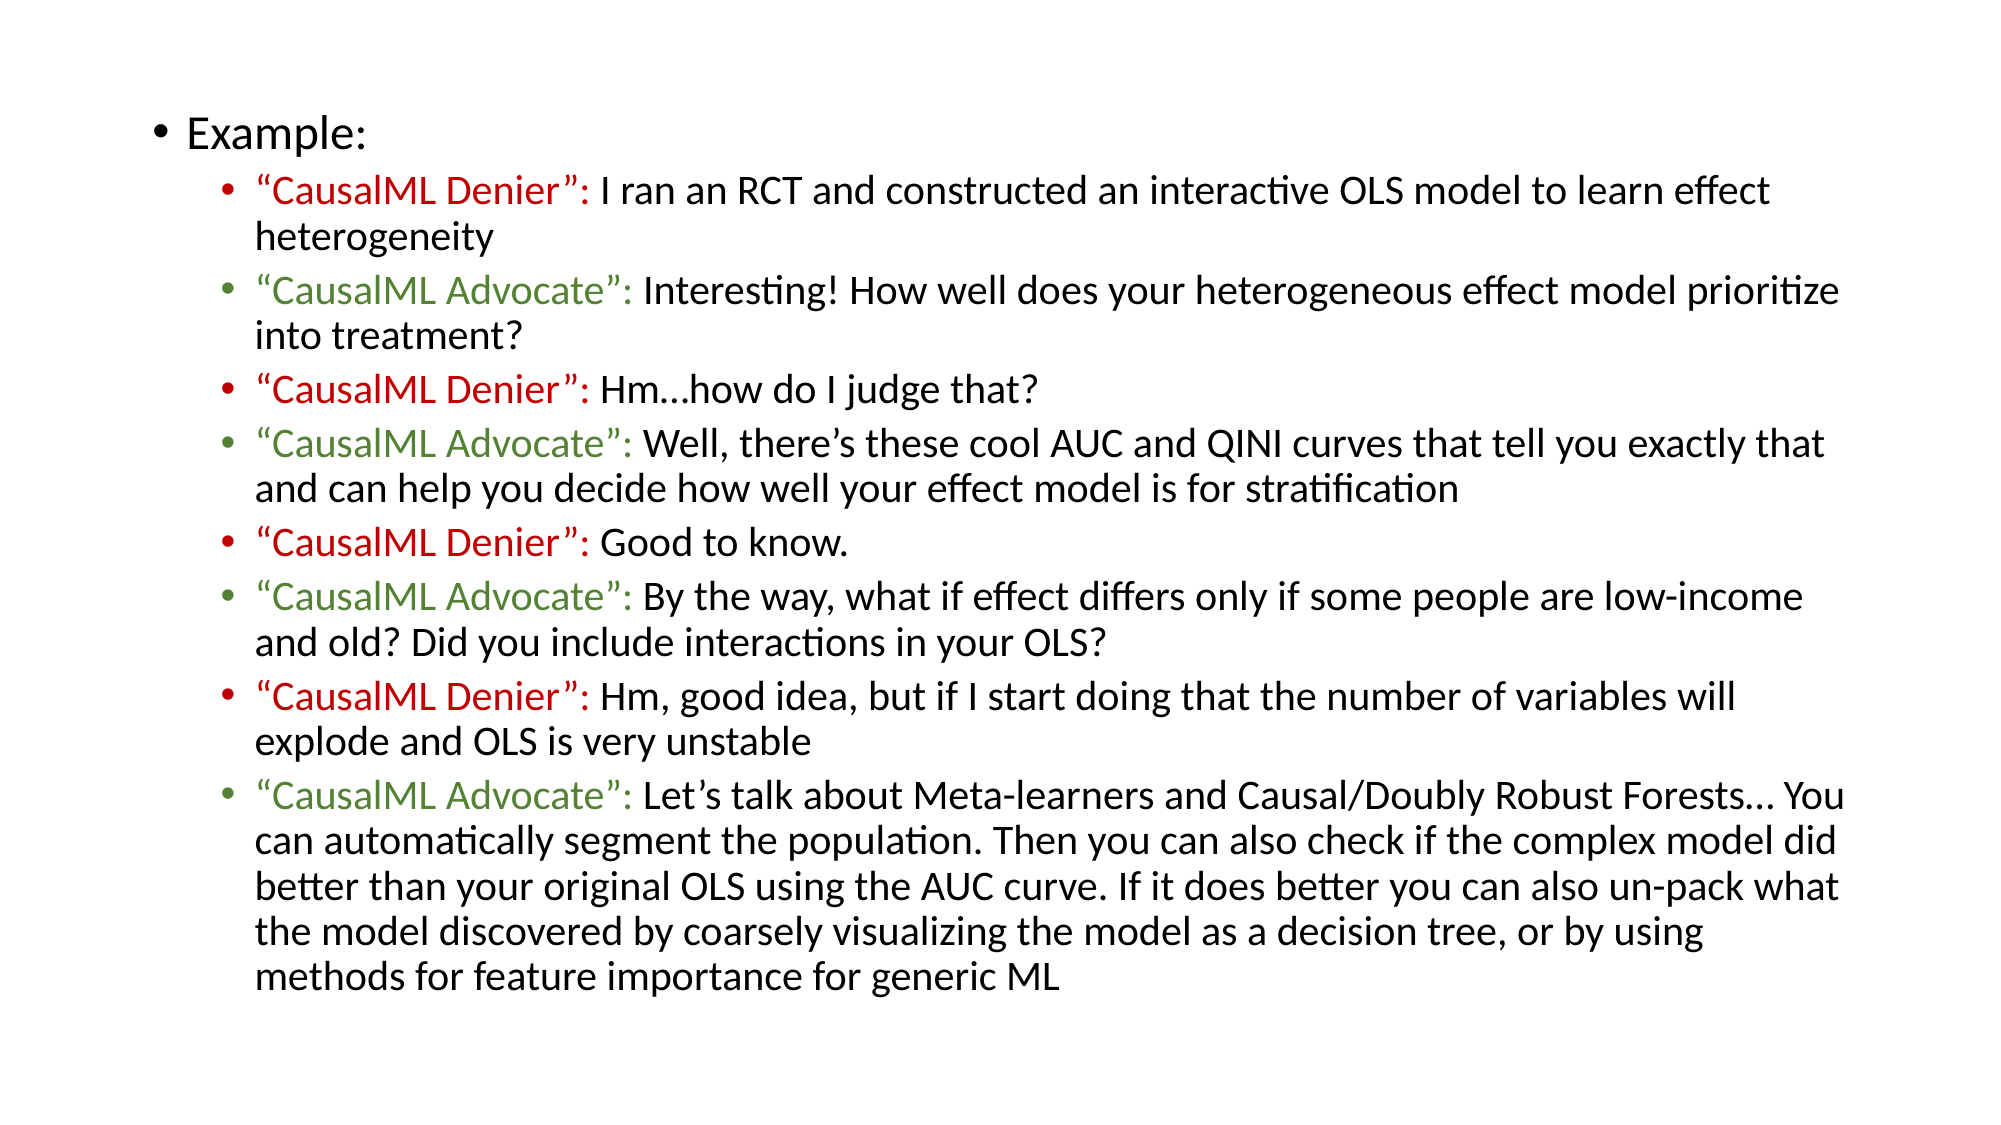

Example:
“CausalML Denier”: I ran an RCT and constructed an interactive OLS model to learn effect heterogeneity
“CausalML Advocate”: Interesting! How well does your heterogeneous effect model prioritize into treatment?
“CausalML Denier”: Hm…how do I judge that?
“CausalML Advocate”: Well, there’s these cool AUC and QINI curves that tell you exactly that and can help you decide how well your effect model is for stratification
“CausalML Denier”: Good to know.
“CausalML Advocate”: By the way, what if effect differs only if some people are low-income and old? Did you include interactions in your OLS?
“CausalML Denier”: Hm, good idea, but if I start doing that the number of variables will explode and OLS is very unstable
“CausalML Advocate”: Let’s talk about Meta-learners and Causal/Doubly Robust Forests… You can automatically segment the population. Then you can also check if the complex model did better than your original OLS using the AUC curve. If it does better you can also un-pack what the model discovered by coarsely visualizing the model as a decision tree, or by using methods for feature importance for generic ML